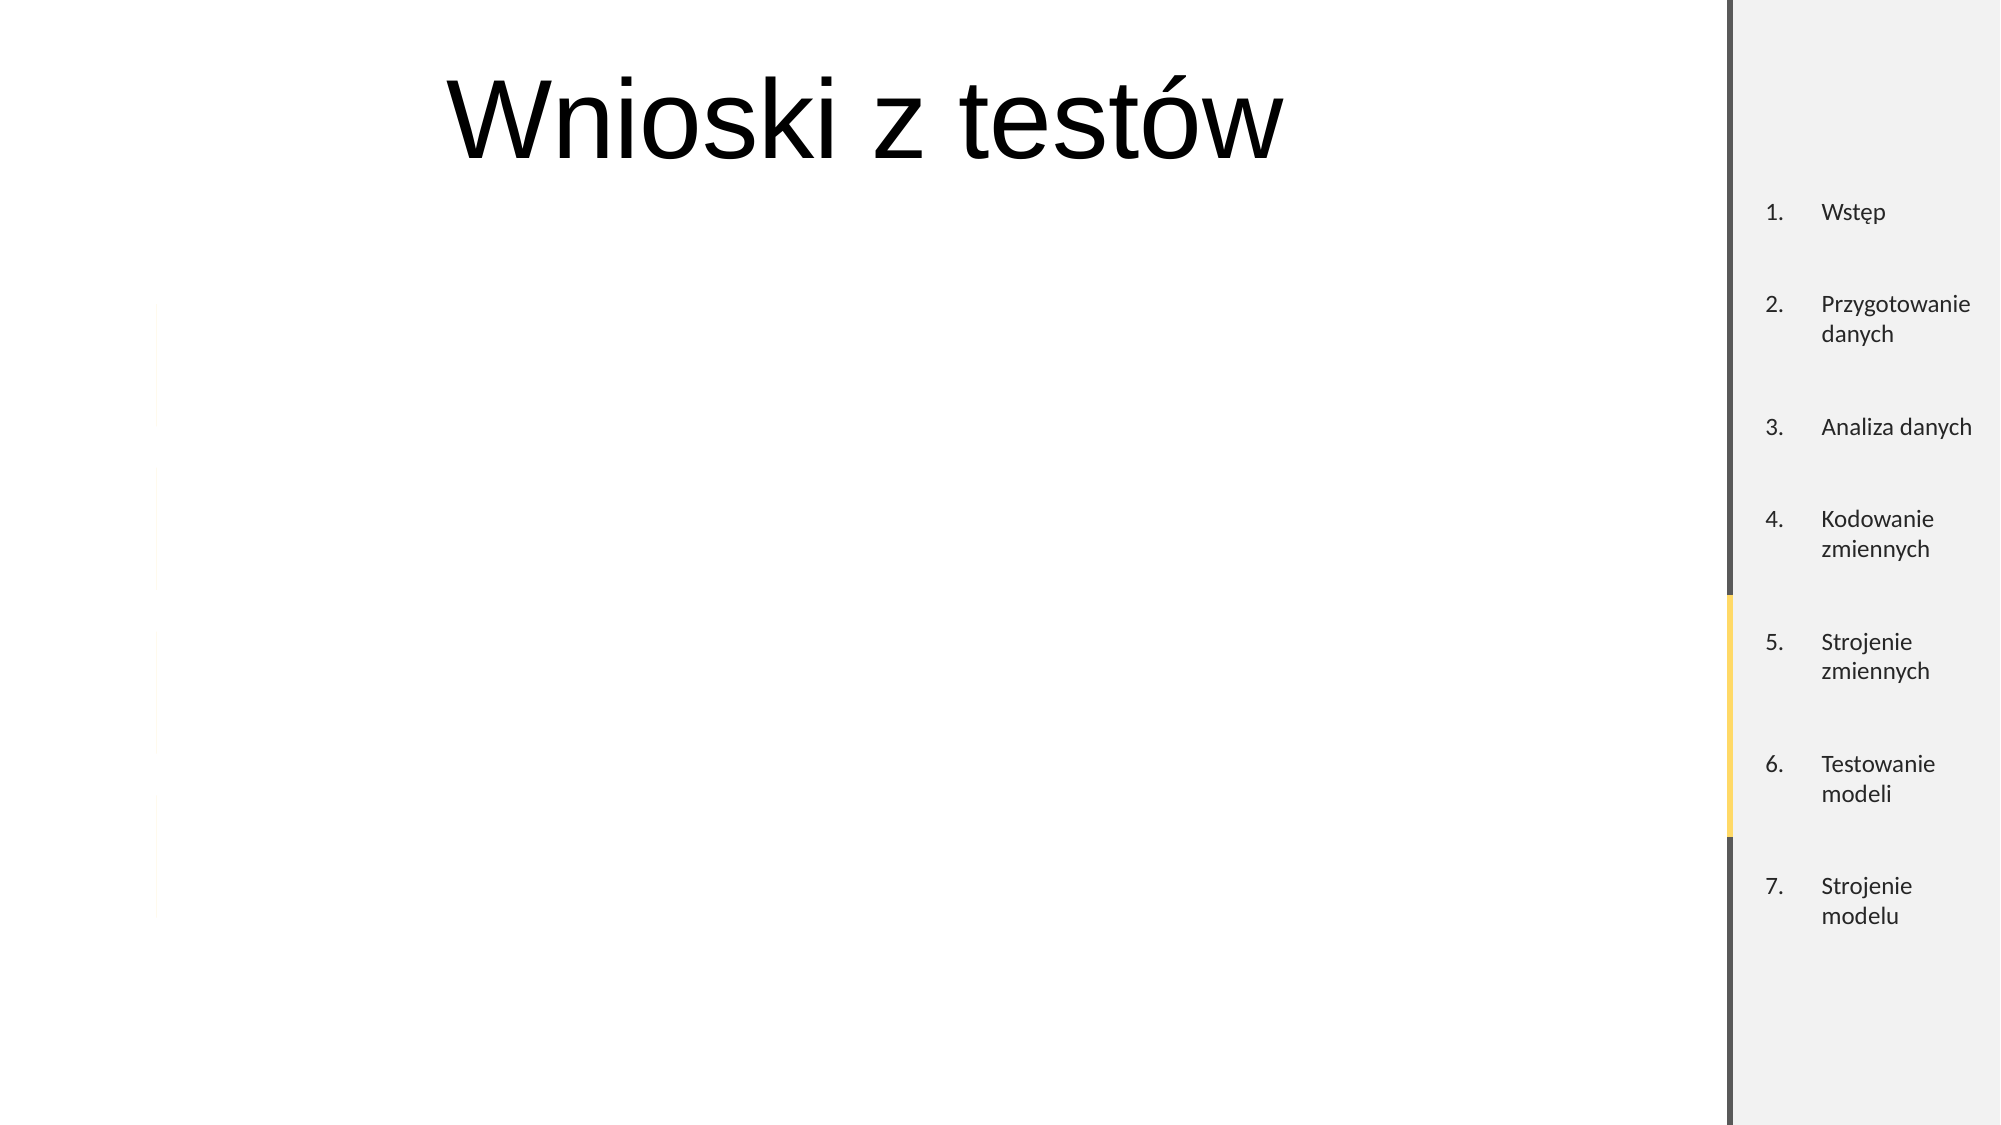

Wstęp
Przygotowanie danych
Analiza danych
Kodowanie zmiennych
Strojenie zmiennych
Testowanie modeli
Strojenie modelu
Wnioski z testów

usunięcie zmiennej referral_source jedynie lekko pogarsza wyniki
wymiarowość danych można znacznie zredukować i wciąż uzyskać bardzo dobre wyniki
Iterative Imputer nie okazał się najlepszą metodą imputacji

XGBoost jest szybszy od Random Forest